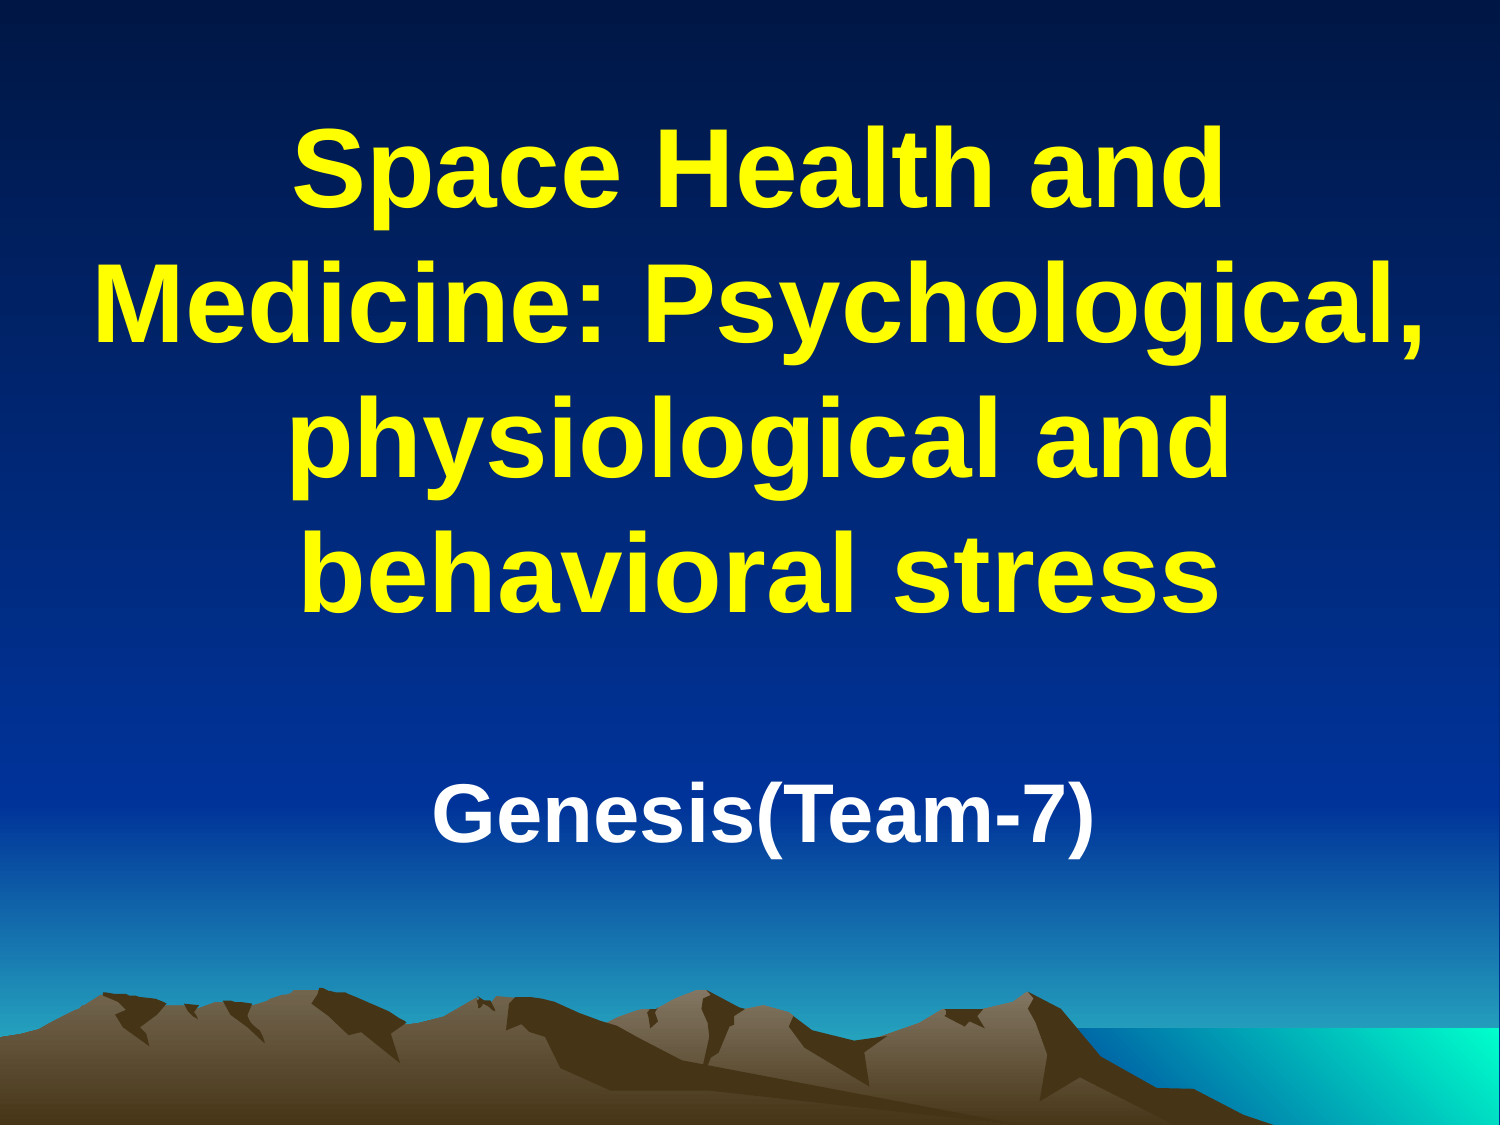

# Space Health and Medicine: Psychological, physiological and behavioral stress
Genesis(Team-7)